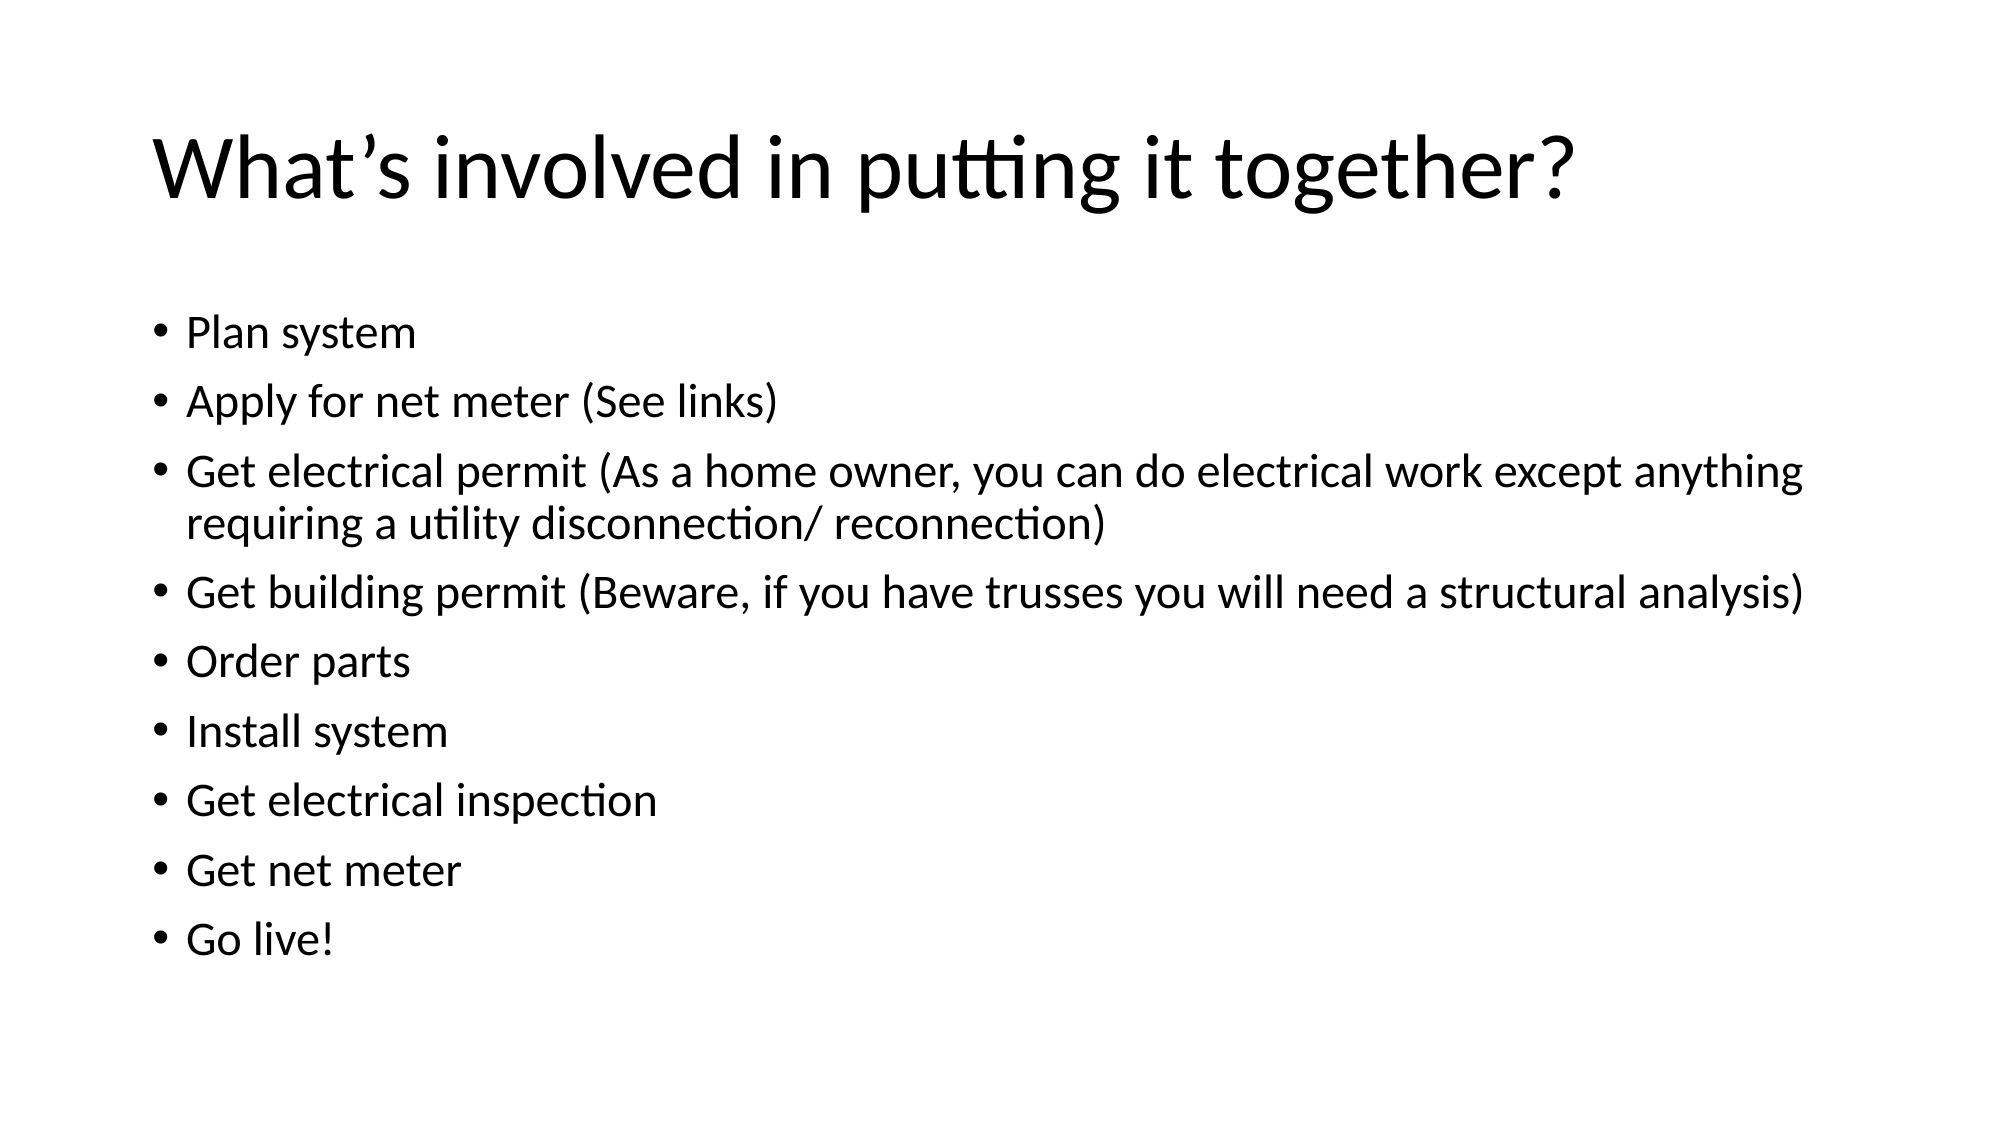

# What’s involved in putting it together?
Plan system
Apply for net meter (See links)
Get electrical permit (As a home owner, you can do electrical work except anything requiring a utility disconnection/ reconnection)
Get building permit (Beware, if you have trusses you will need a structural analysis)
Order parts
Install system
Get electrical inspection
Get net meter
Go live!